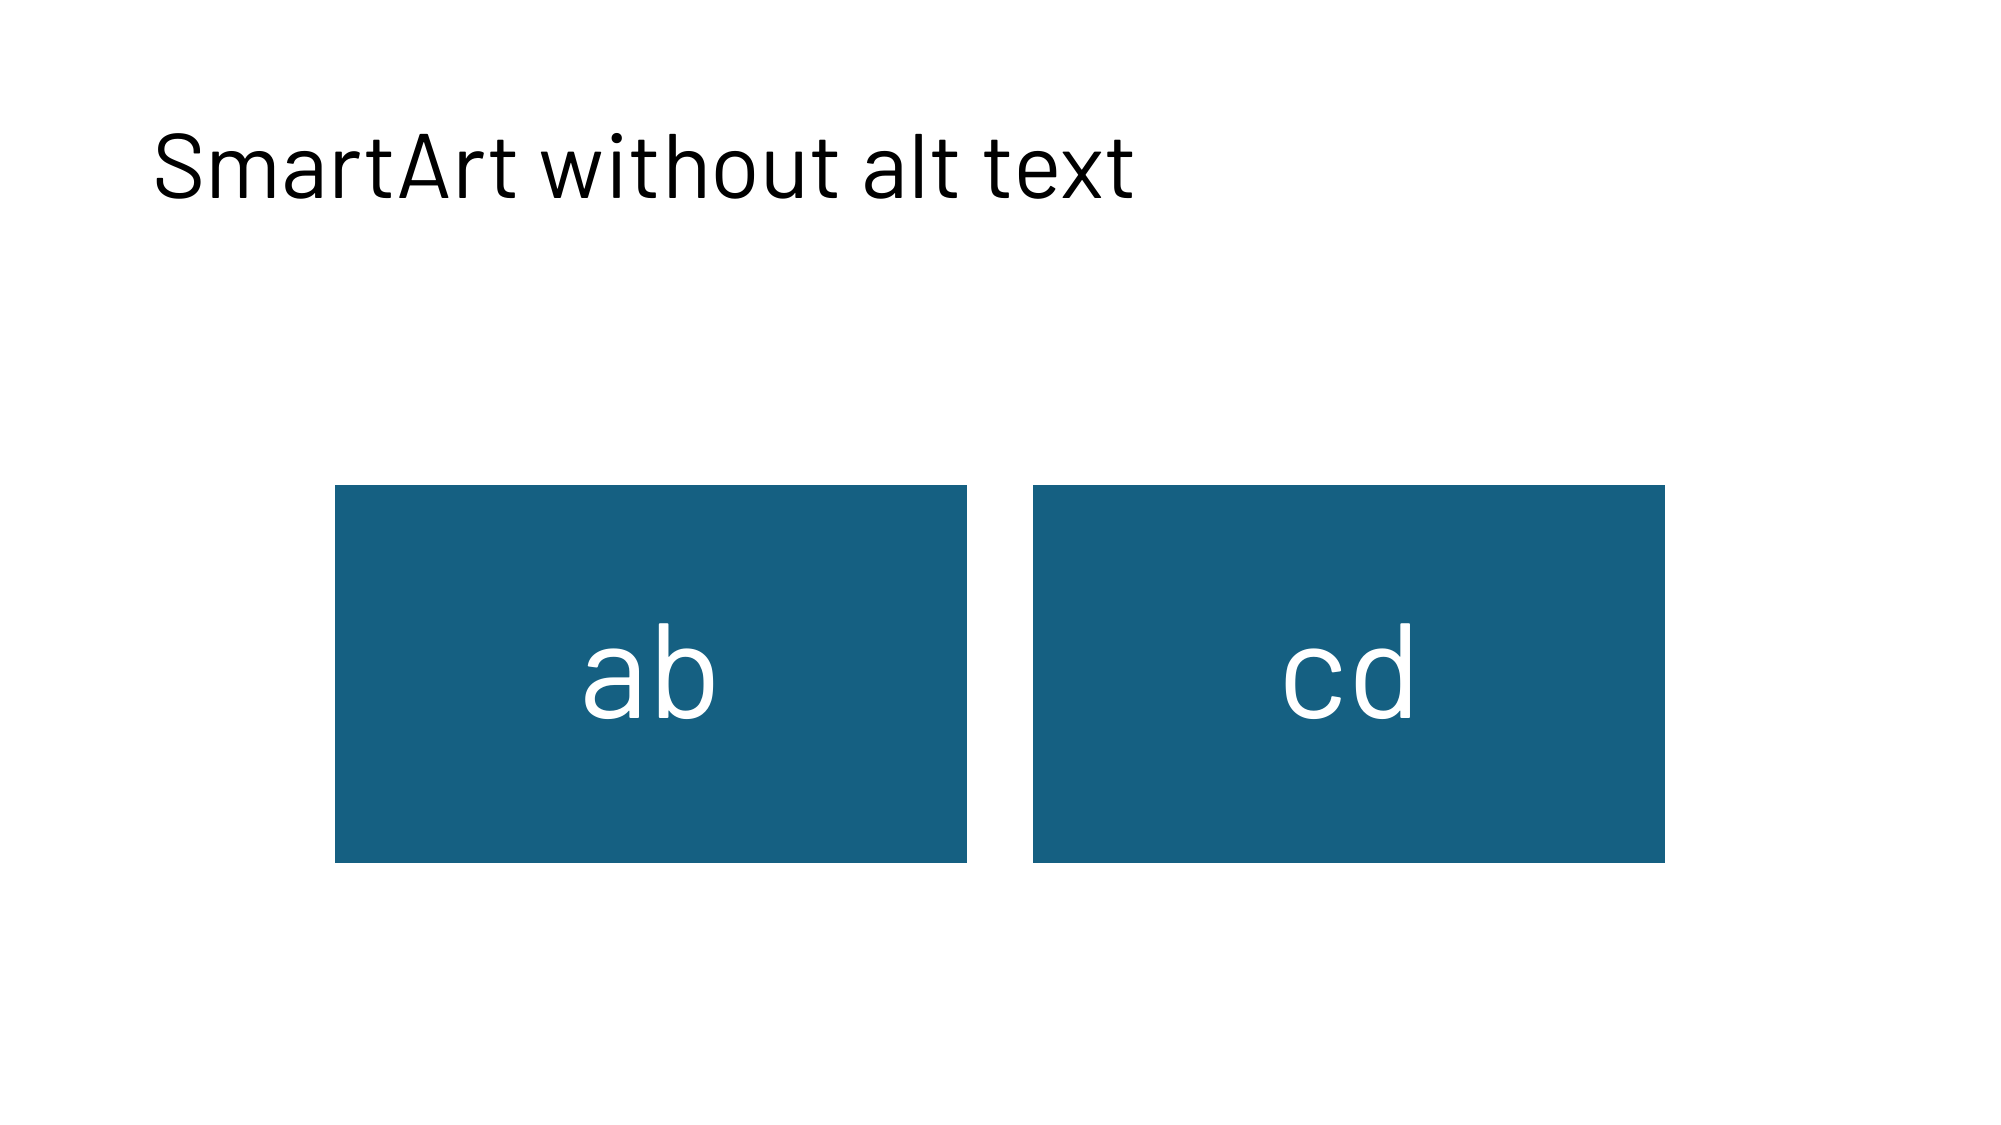

# SmartArt without alt text
ab
cd